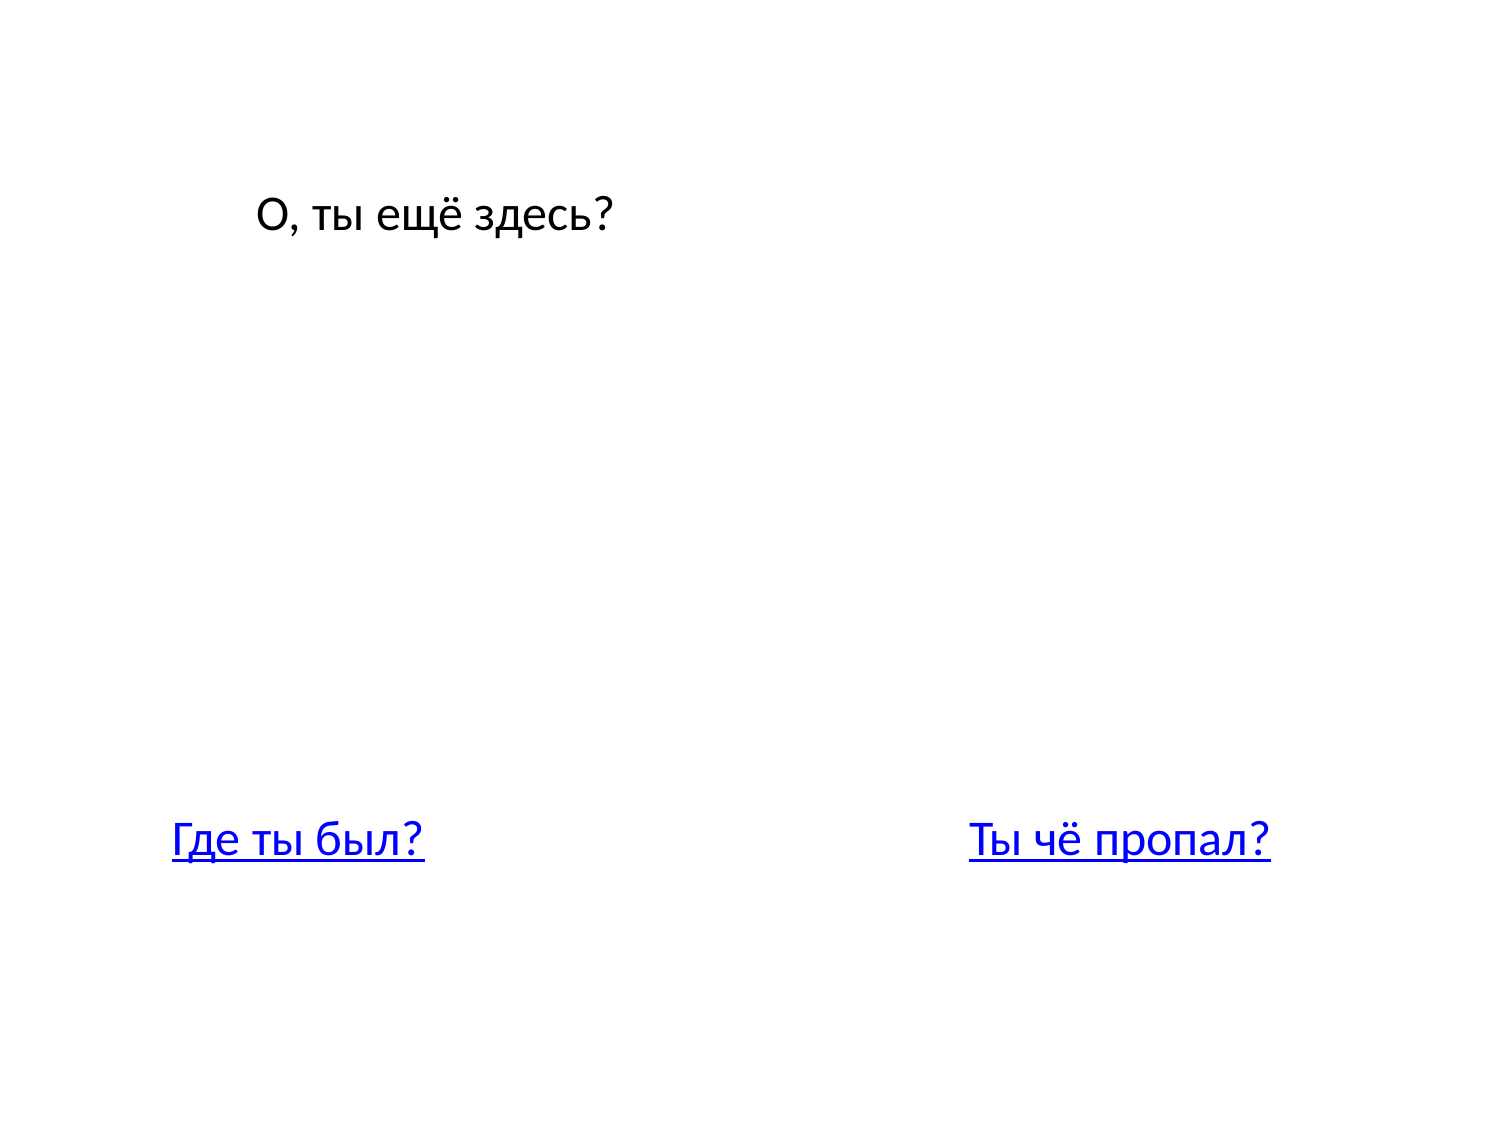

О, ты ещё здесь?
Где ты был?
Ты чё пропал?